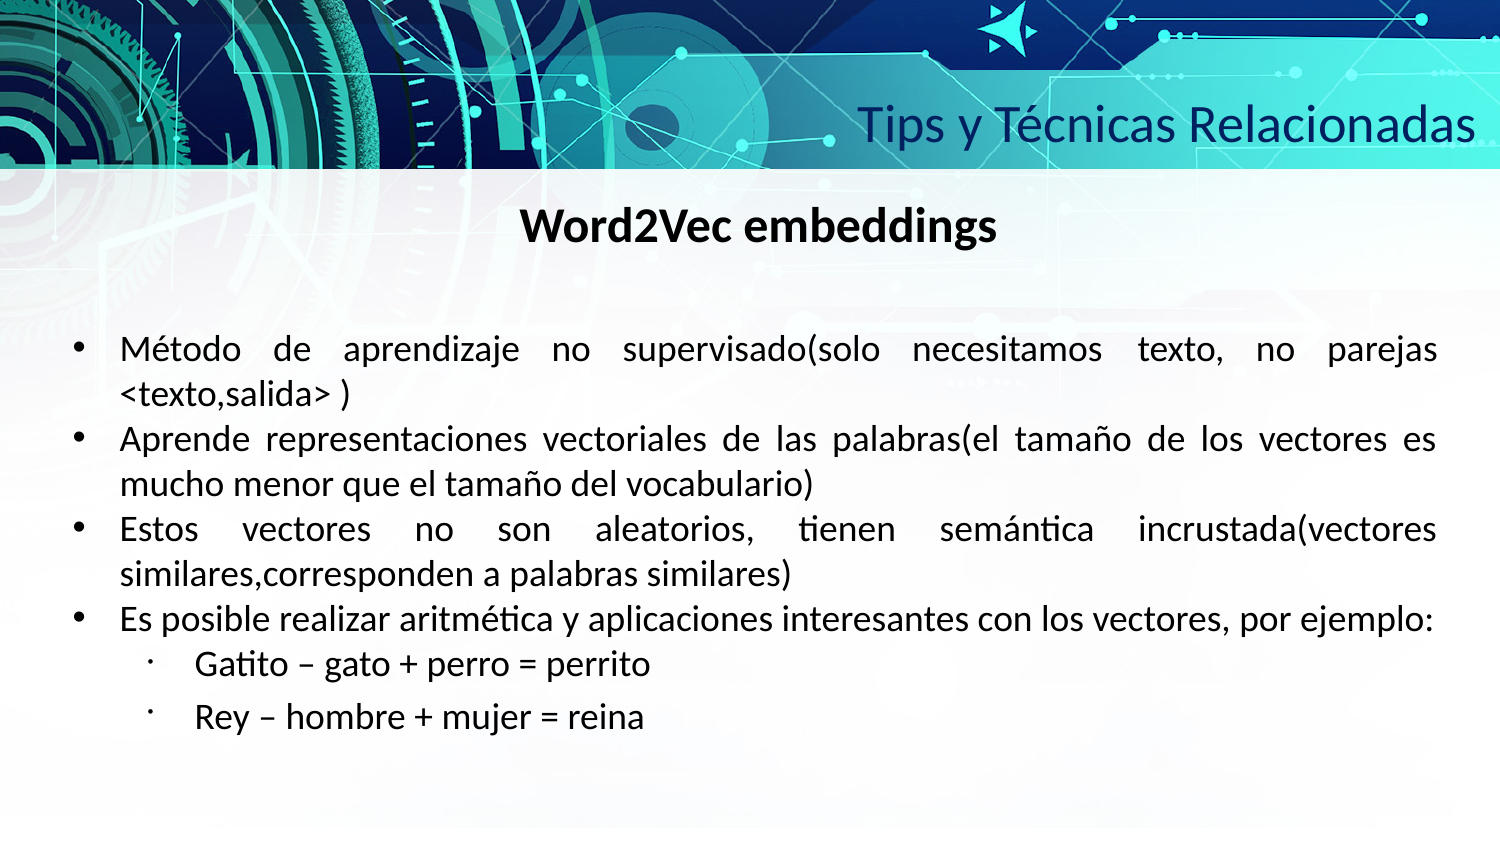

Tips y Técnicas Relacionadas
Word2Vec embeddings

Método de aprendizaje no supervisado(solo necesitamos texto, no parejas <texto,salida> )
Aprende representaciones vectoriales de las palabras(el tamaño de los vectores es mucho menor que el tamaño del vocabulario)
Estos vectores no son aleatorios, tienen semántica incrustada(vectores similares,corresponden a palabras similares)
Es posible realizar aritmética y aplicaciones interesantes con los vectores, por ejemplo:
Gatito – gato + perro = perrito
Rey – hombre + mujer = reina